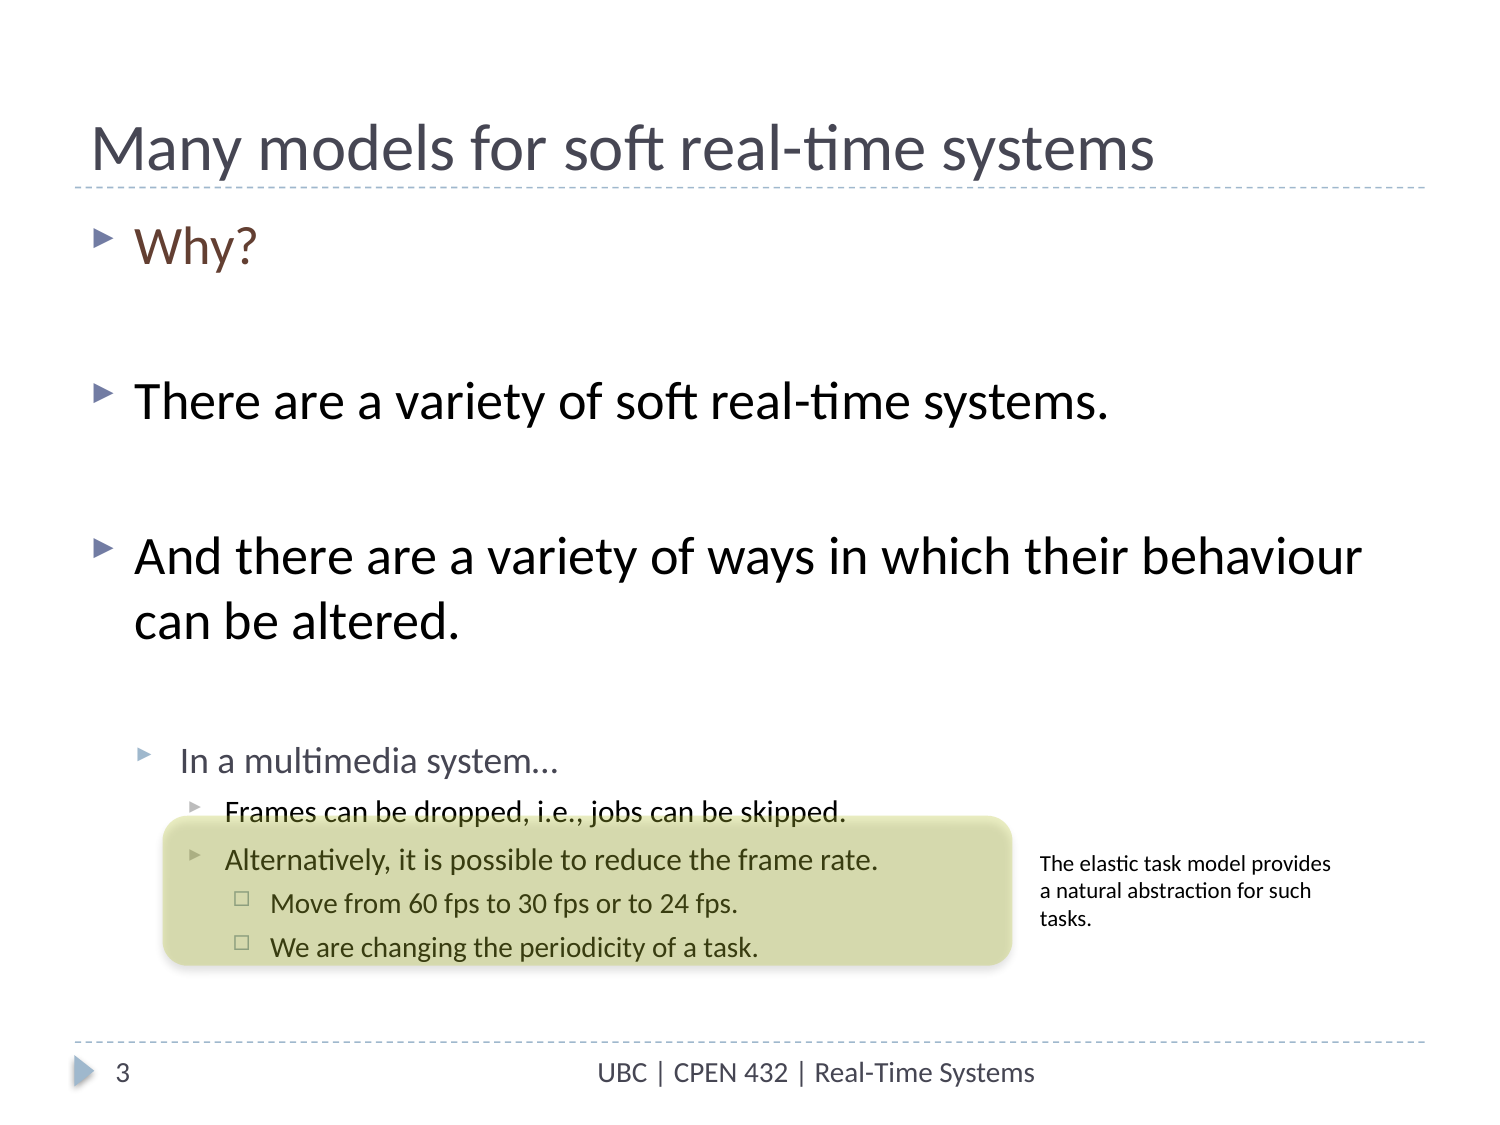

# Many models for soft real-time systems
Why?

There are a variety of soft real-time systems.

And there are a variety of ways in which their behaviour can be altered.

In a multimedia system…
Frames can be dropped, i.e., jobs can be skipped.
Alternatively, it is possible to reduce the frame rate.
Move from 60 fps to 30 fps or to 24 fps.
We are changing the periodicity of a task.

The elastic task model provides a natural abstraction for such tasks.
3
UBC | CPEN 432 | Real-Time Systems